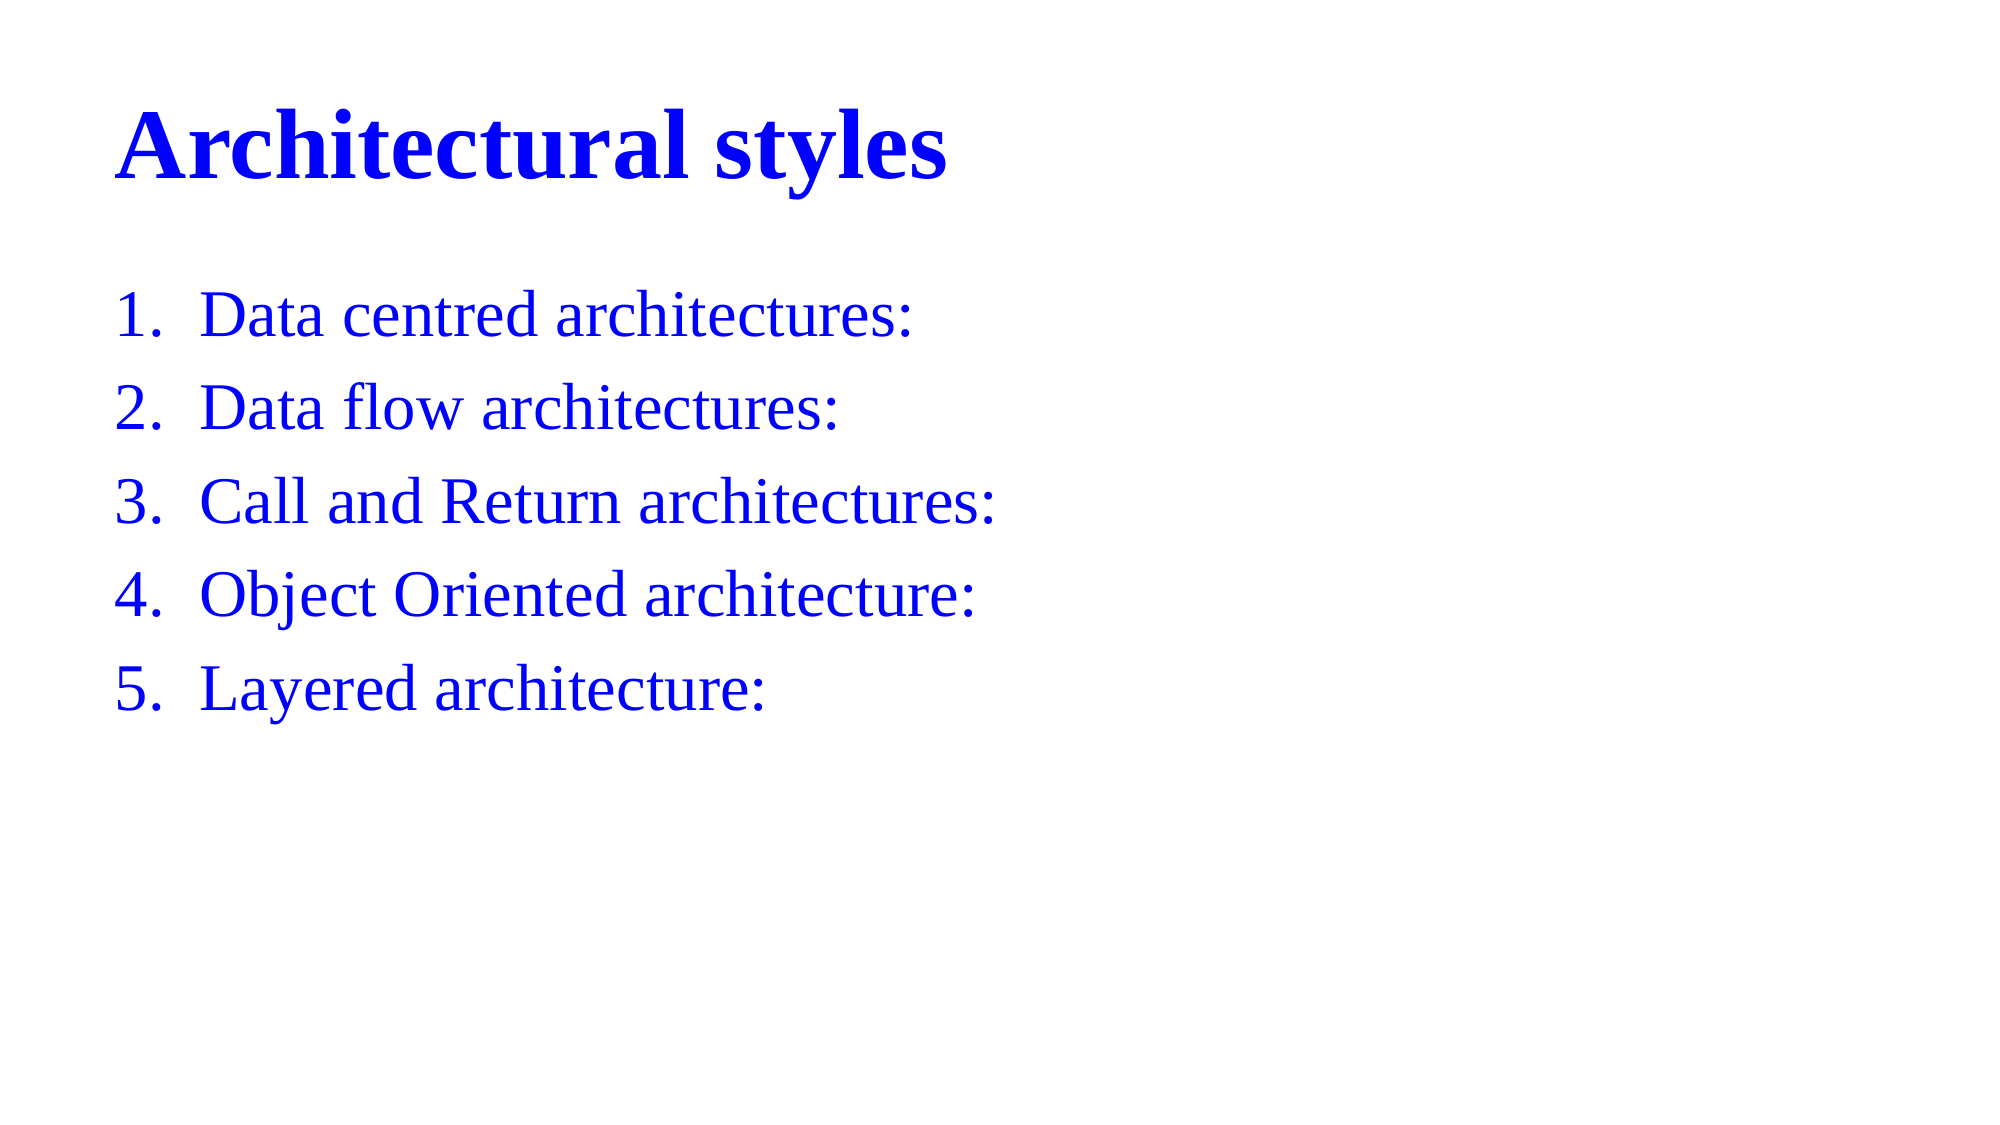

# Architectural styles
Data centred architectures:
Data flow architectures:
Call and Return architectures:
Object Oriented architecture:
Layered architecture: